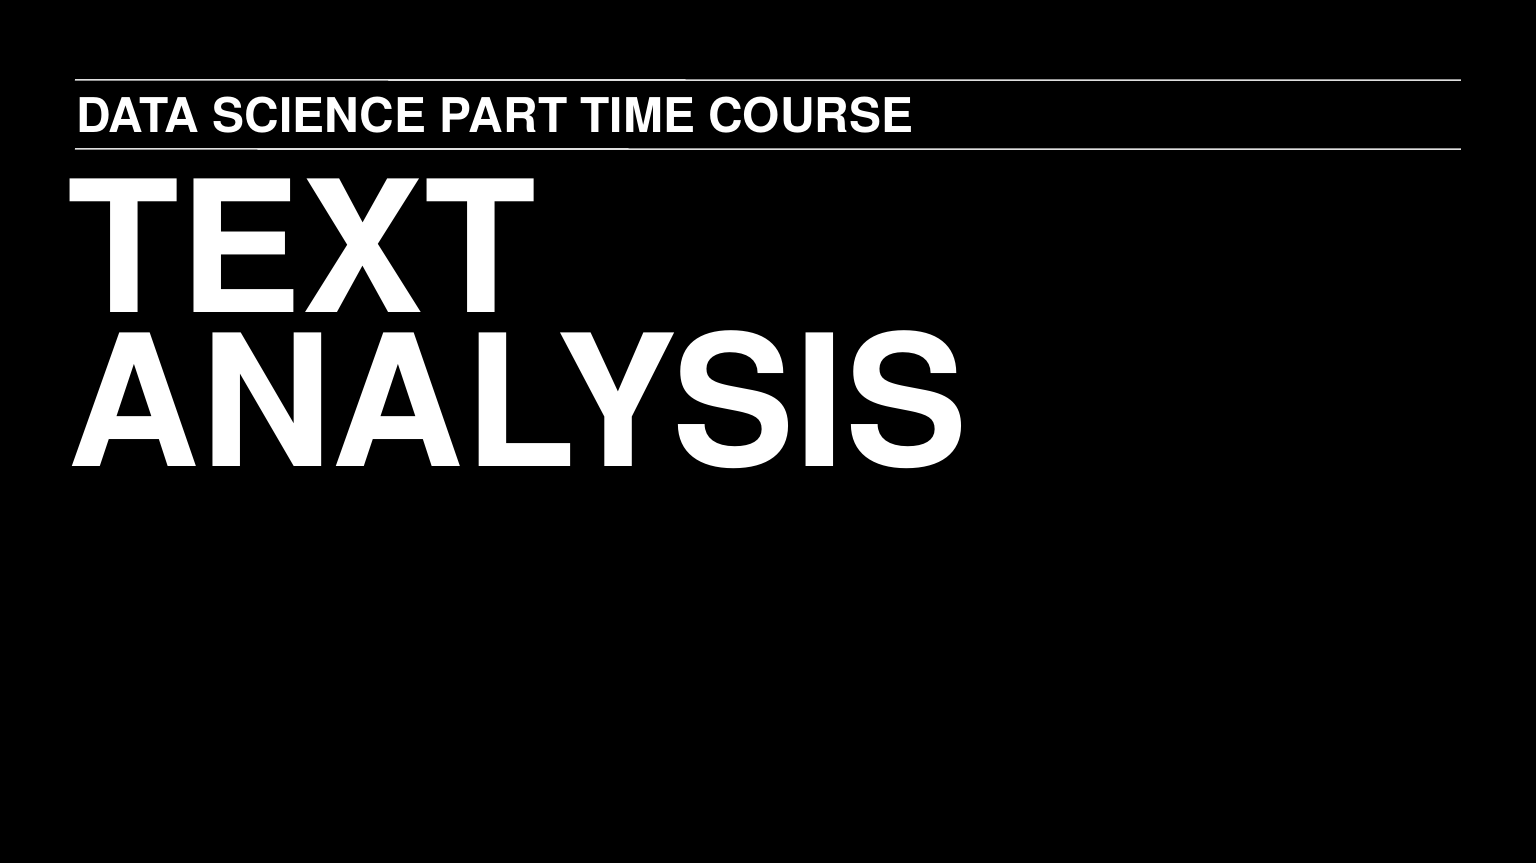

DATA SCIENCE PART TIME COURSE

TEXT ANALYSIS